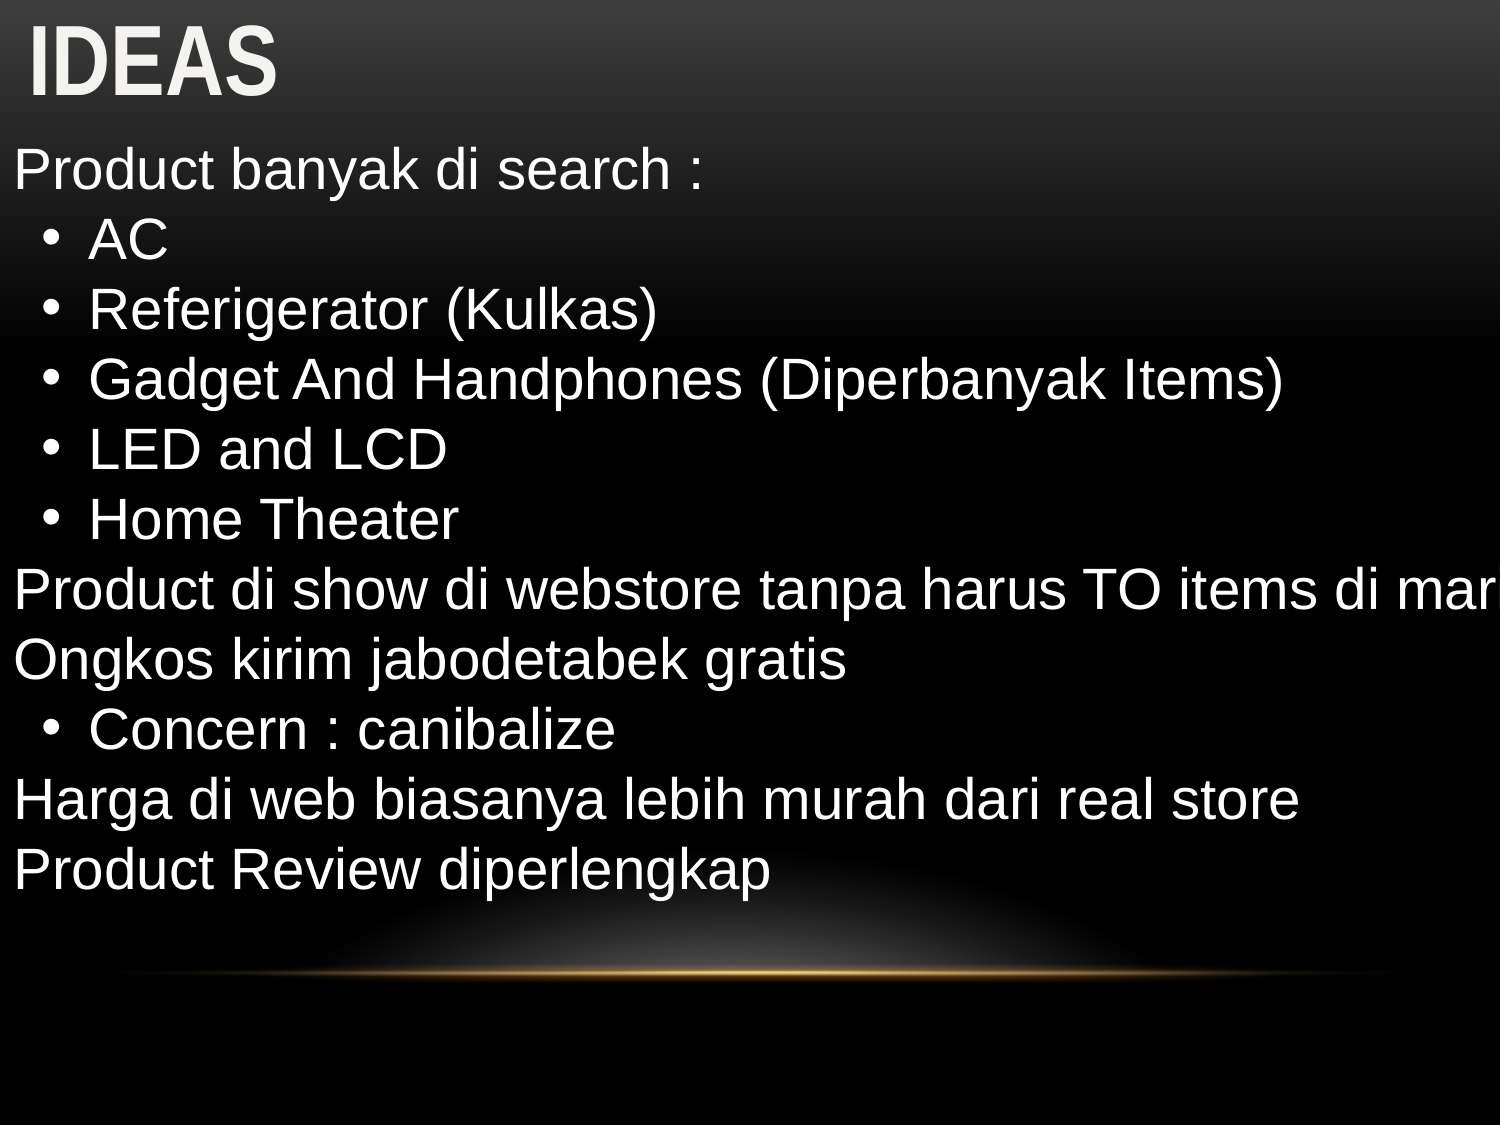

IDEAS
Product banyak di search :
AC
Referigerator (Kulkas)
Gadget And Handphones (Diperbanyak Items)
LED and LCD
Home Theater
Product di show di webstore tanpa harus TO items di maris
Ongkos kirim jabodetabek gratis
Concern : canibalize
Harga di web biasanya lebih murah dari real store
Product Review diperlengkap